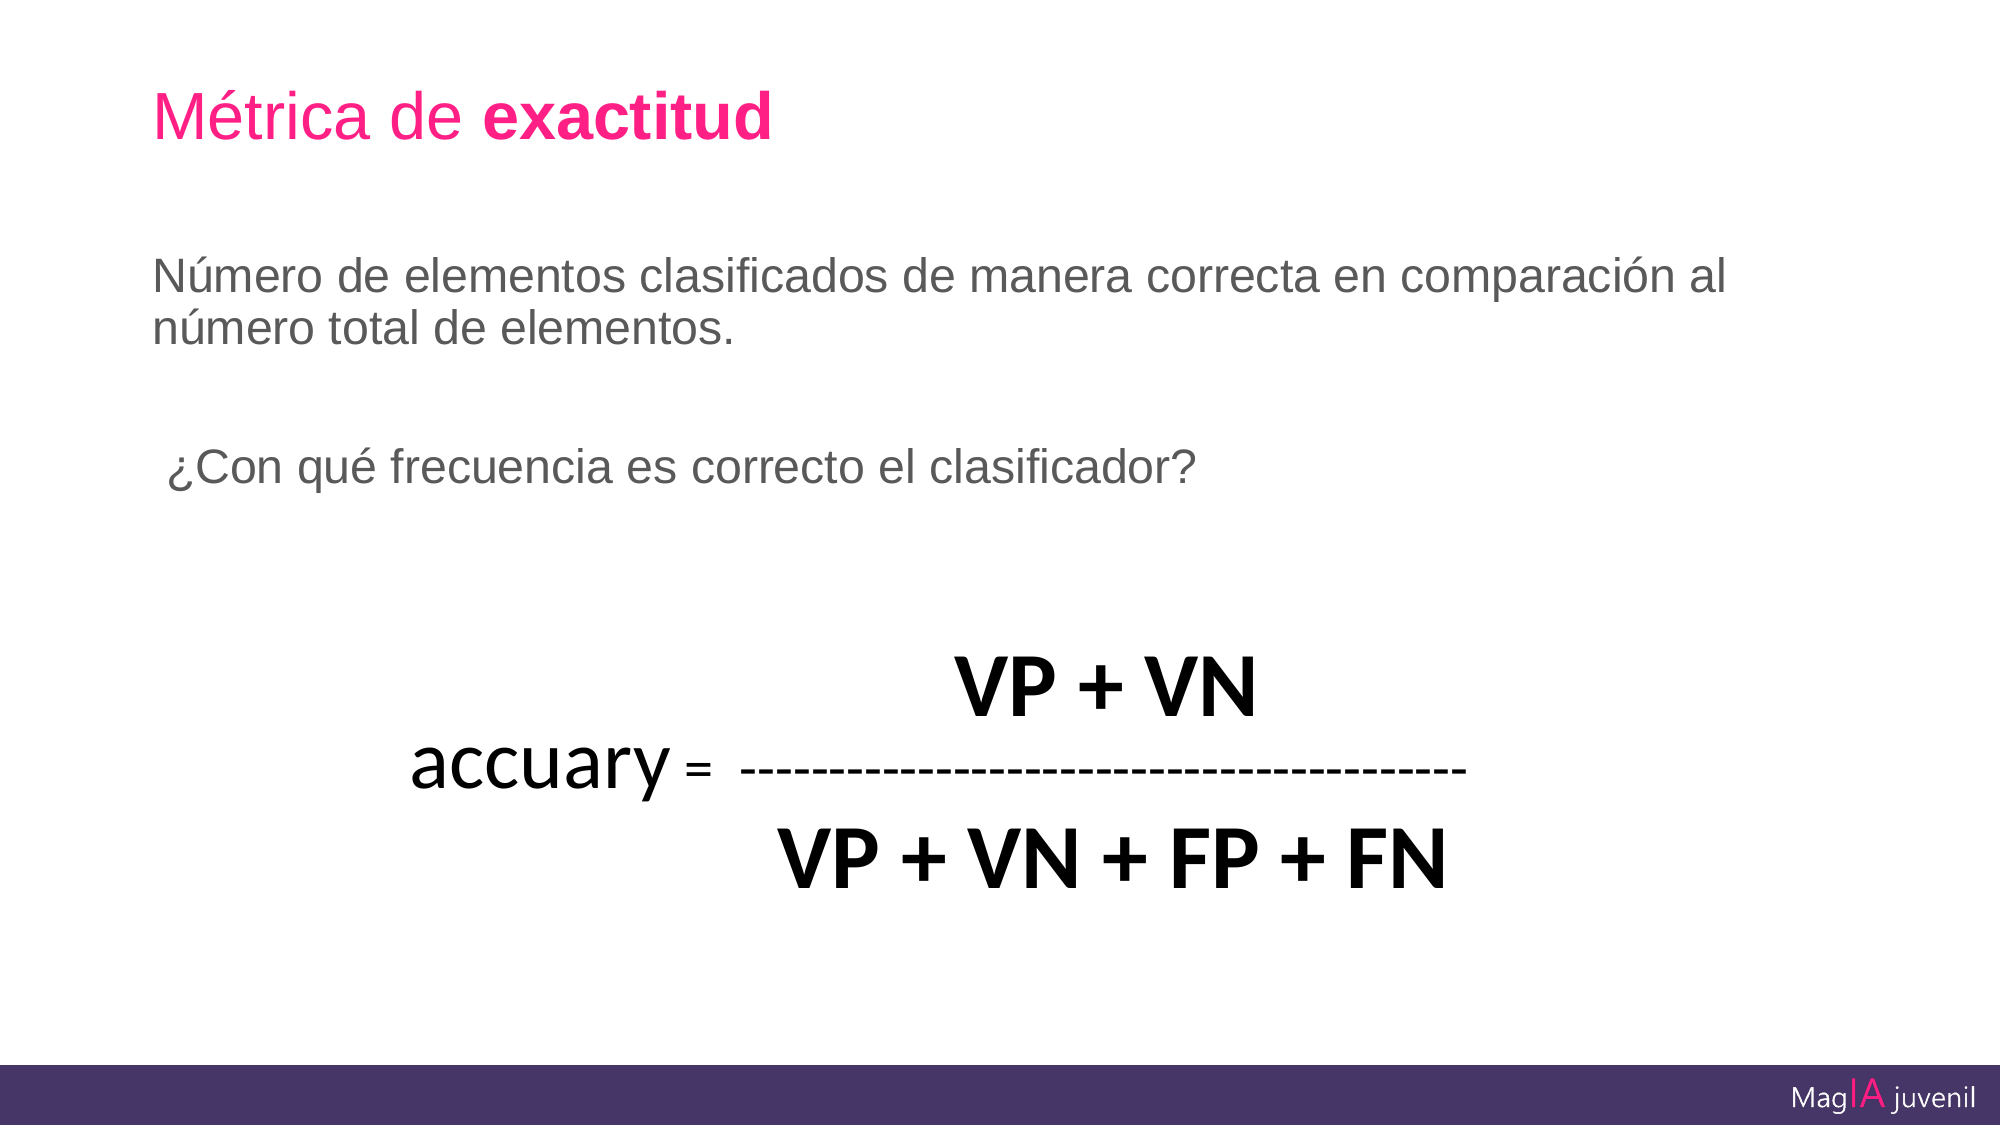

# Métrica de exactitud
Número de elementos clasificados de manera correcta en comparación al número total de elementos.

 ¿Con qué frecuencia es correcto el clasificador?
VP + VN
accuary =  -----------------------------------------
VP + VN + FP + FN